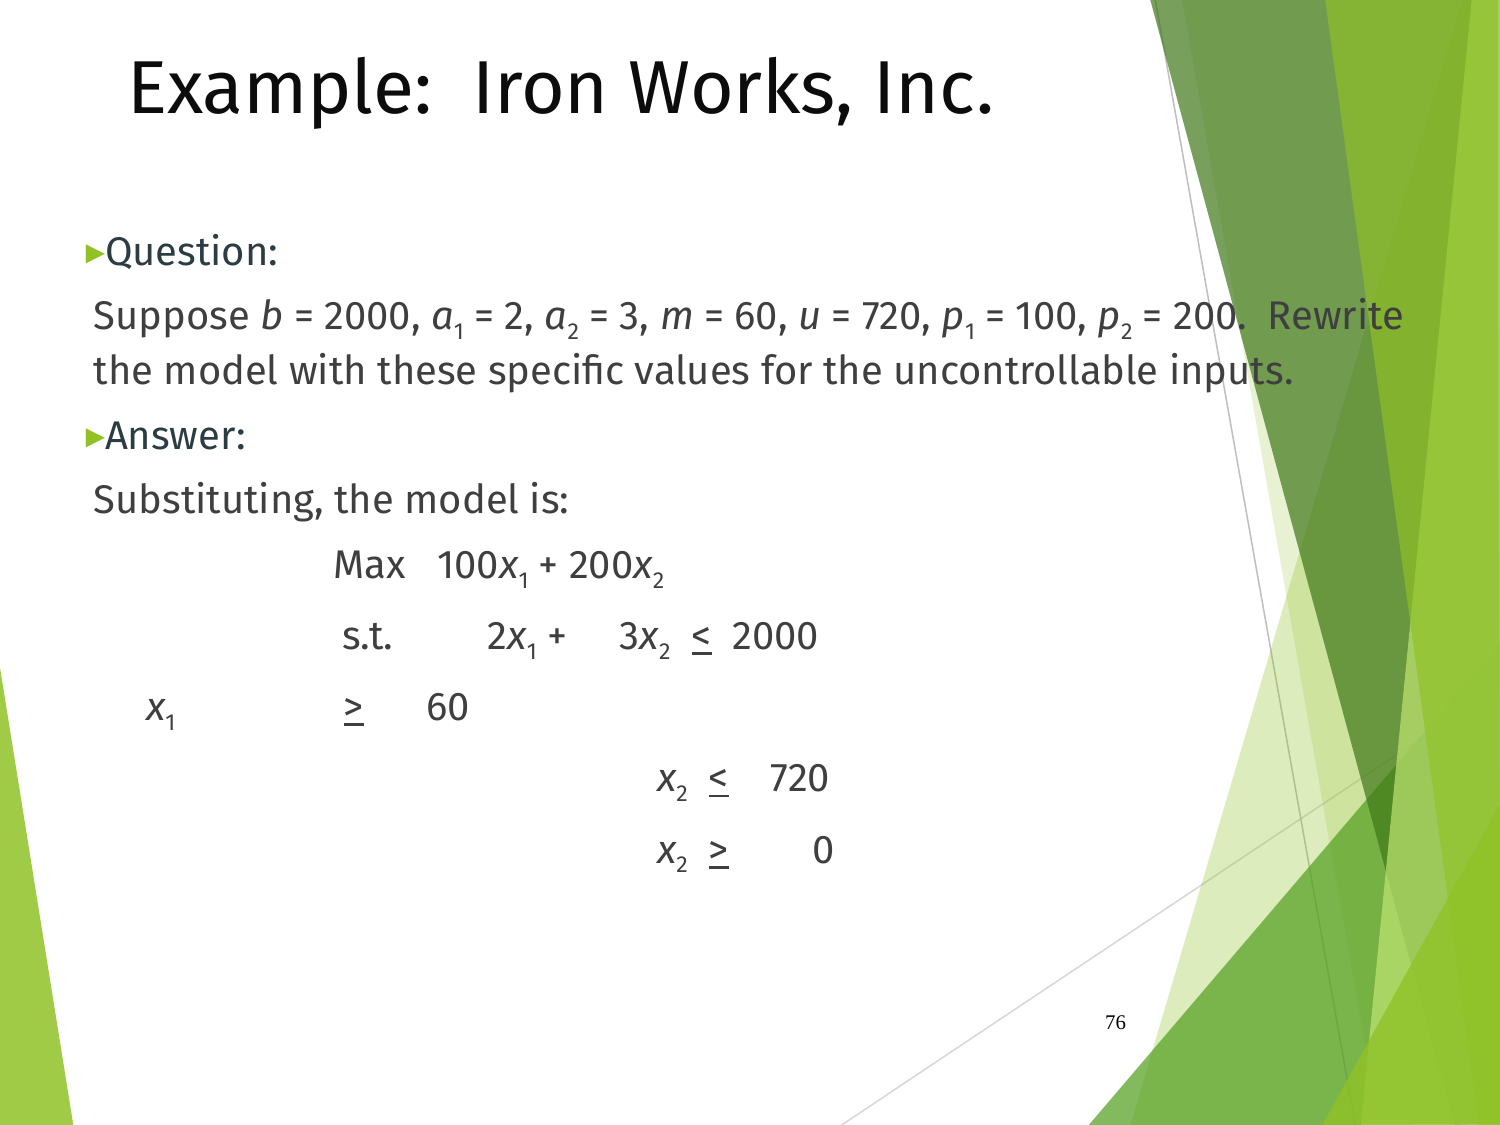

# Example:  Iron Works, Inc.
Question:
		Suppose b = 2000, a1 = 2, a2 = 3, m = 60, u = 720, p1 = 100, p2 = 200.  Rewrite the model with these specific values for the uncontrollable inputs.
Answer:
		Substituting, the model is:
               	Max   100x1 + 200x2
                         s.t.         2x1 +     3x2  <  2000
				     x1                >      60
                                                       x2  <    720
                                                       x2  >        0
76